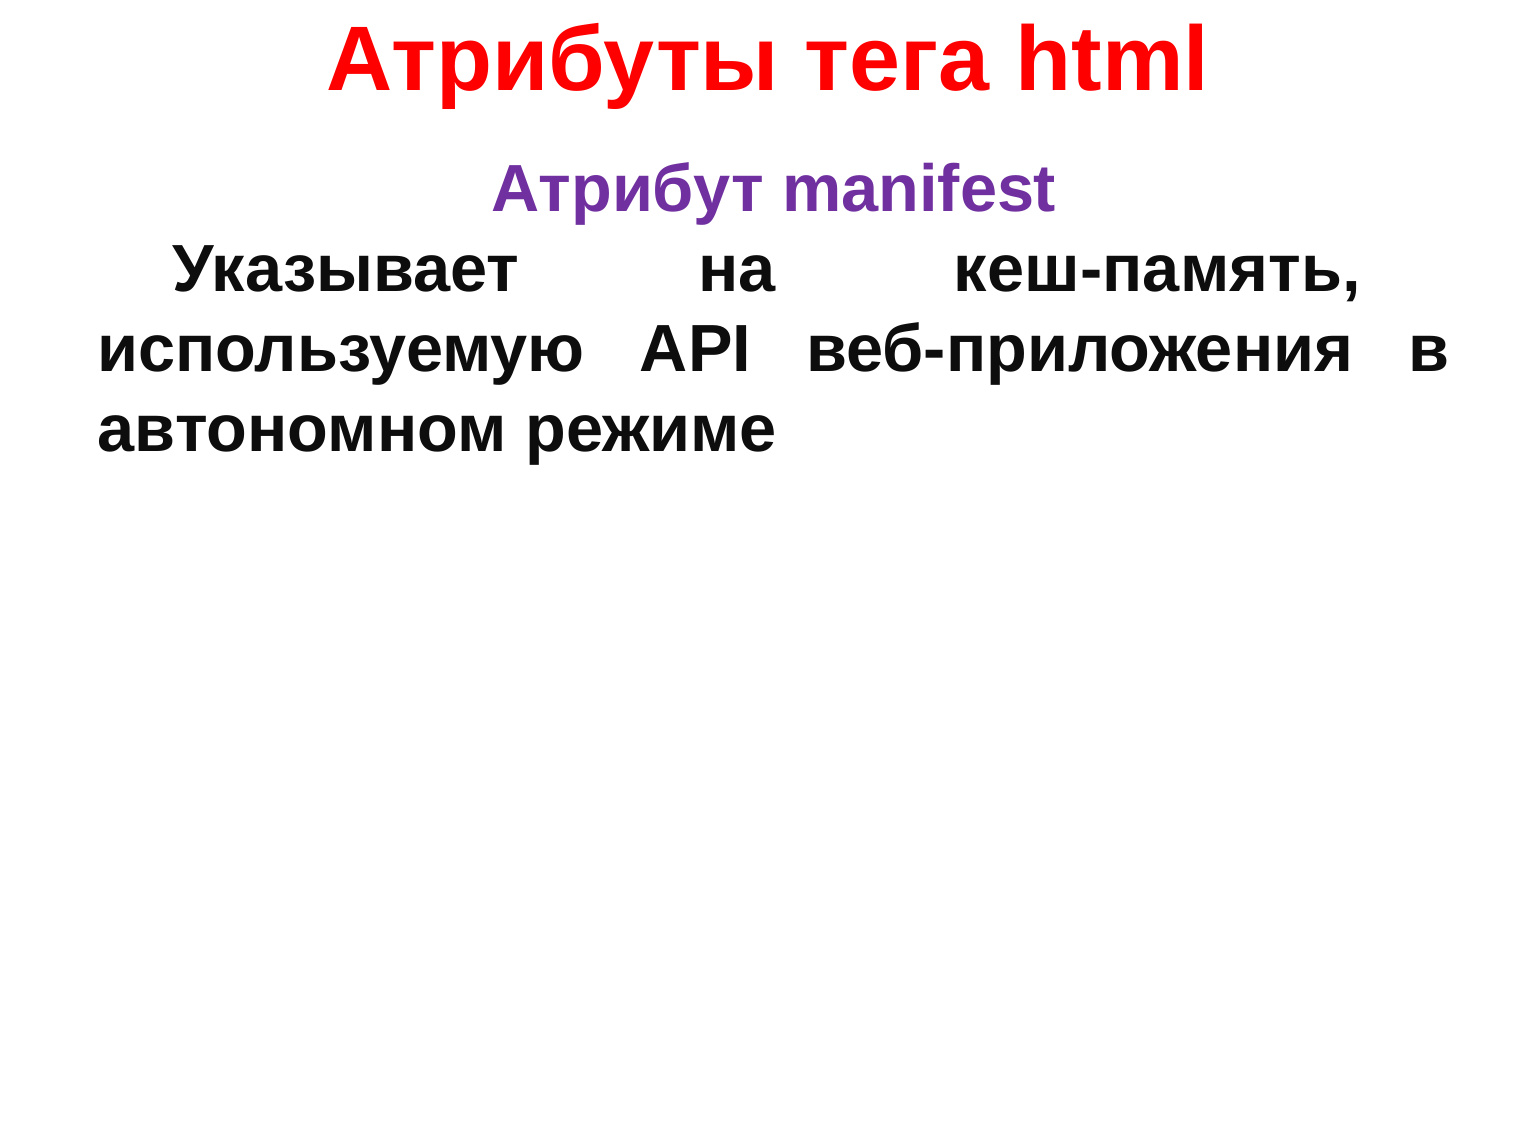

# Атрибуты тега html
Атрибут manifest
Указывает  на  кеш­-память,  используемую  API  веб-приложения  в автономном режиме